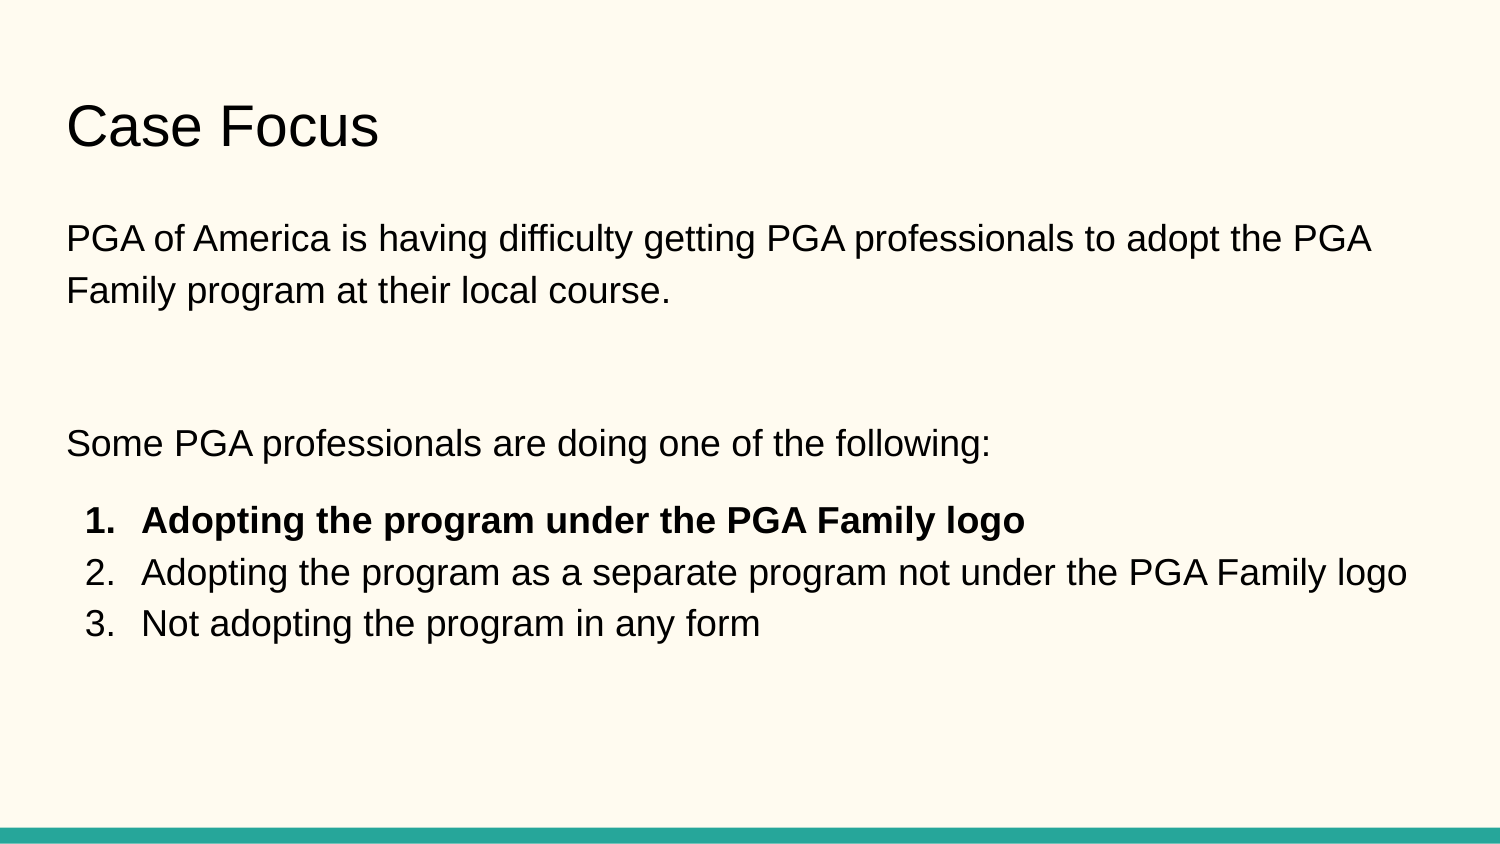

# Case Focus
PGA of America is having difficulty getting PGA professionals to adopt the PGA Family program at their local course.

Some PGA professionals are doing one of the following:
Adopting the program under the PGA Family logo
Adopting the program as a separate program not under the PGA Family logo
Not adopting the program in any form